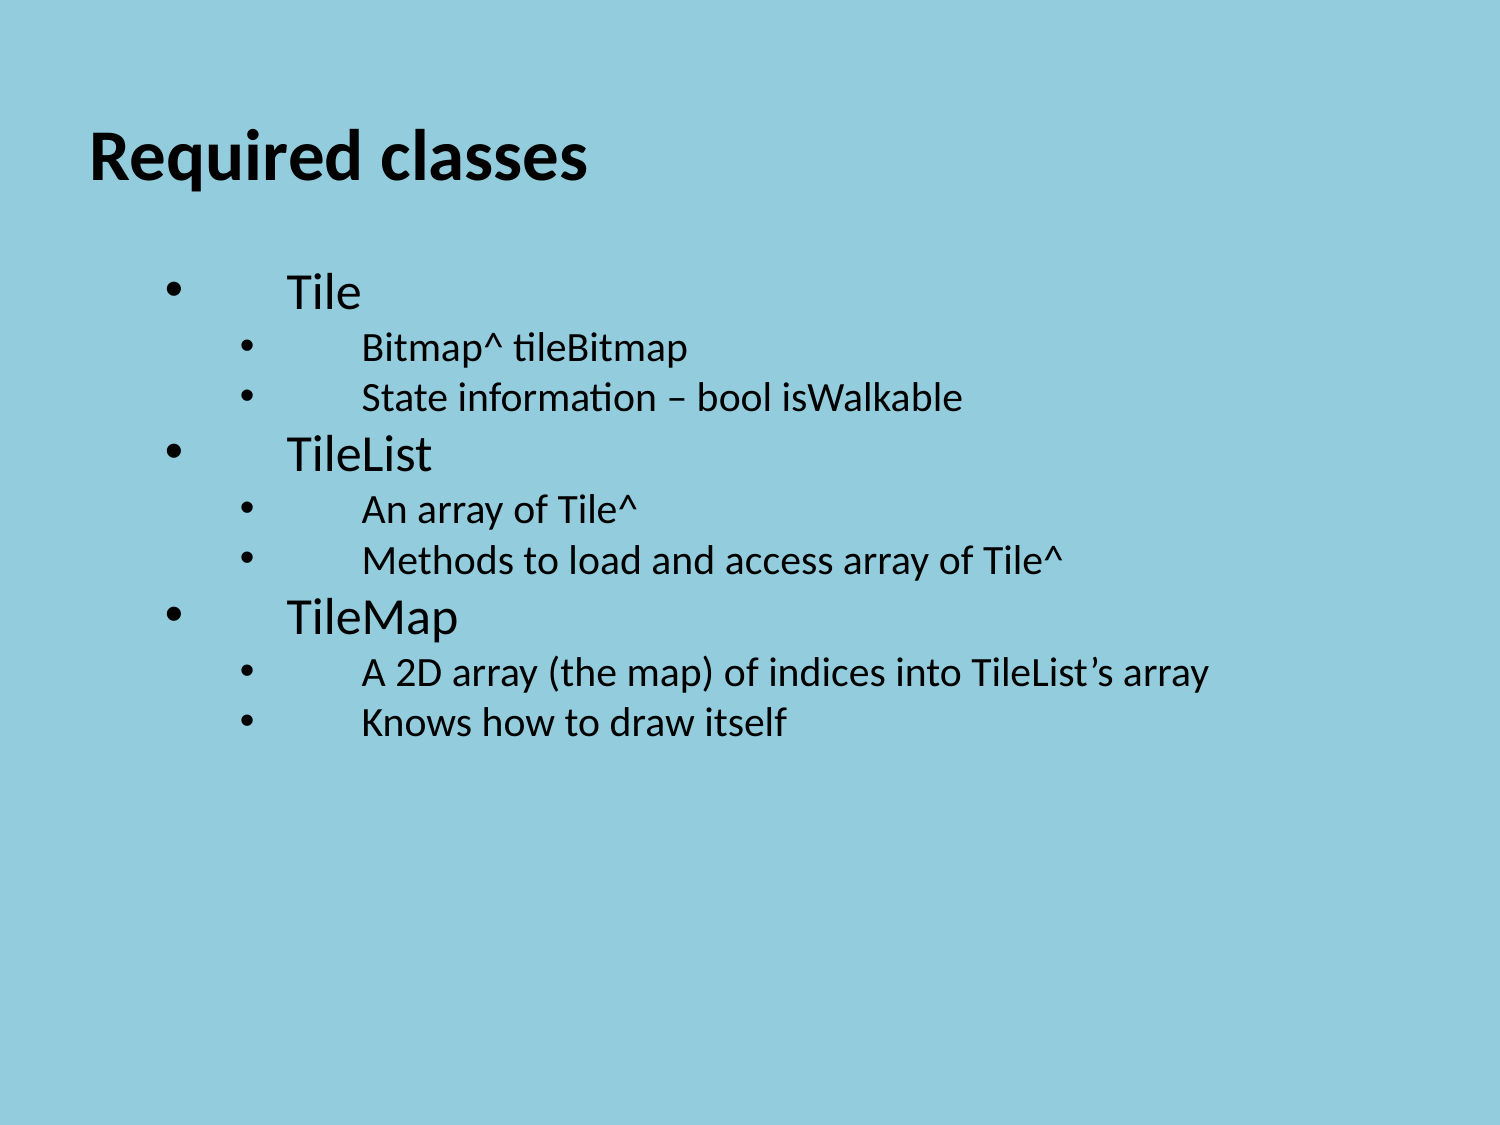

Required classes

Tile
Bitmap^ tileBitmap
State information – bool isWalkable
TileList
An array of Tile^
Methods to load and access array of Tile^
TileMap
A 2D array (the map) of indices into TileList’s array
Knows how to draw itself